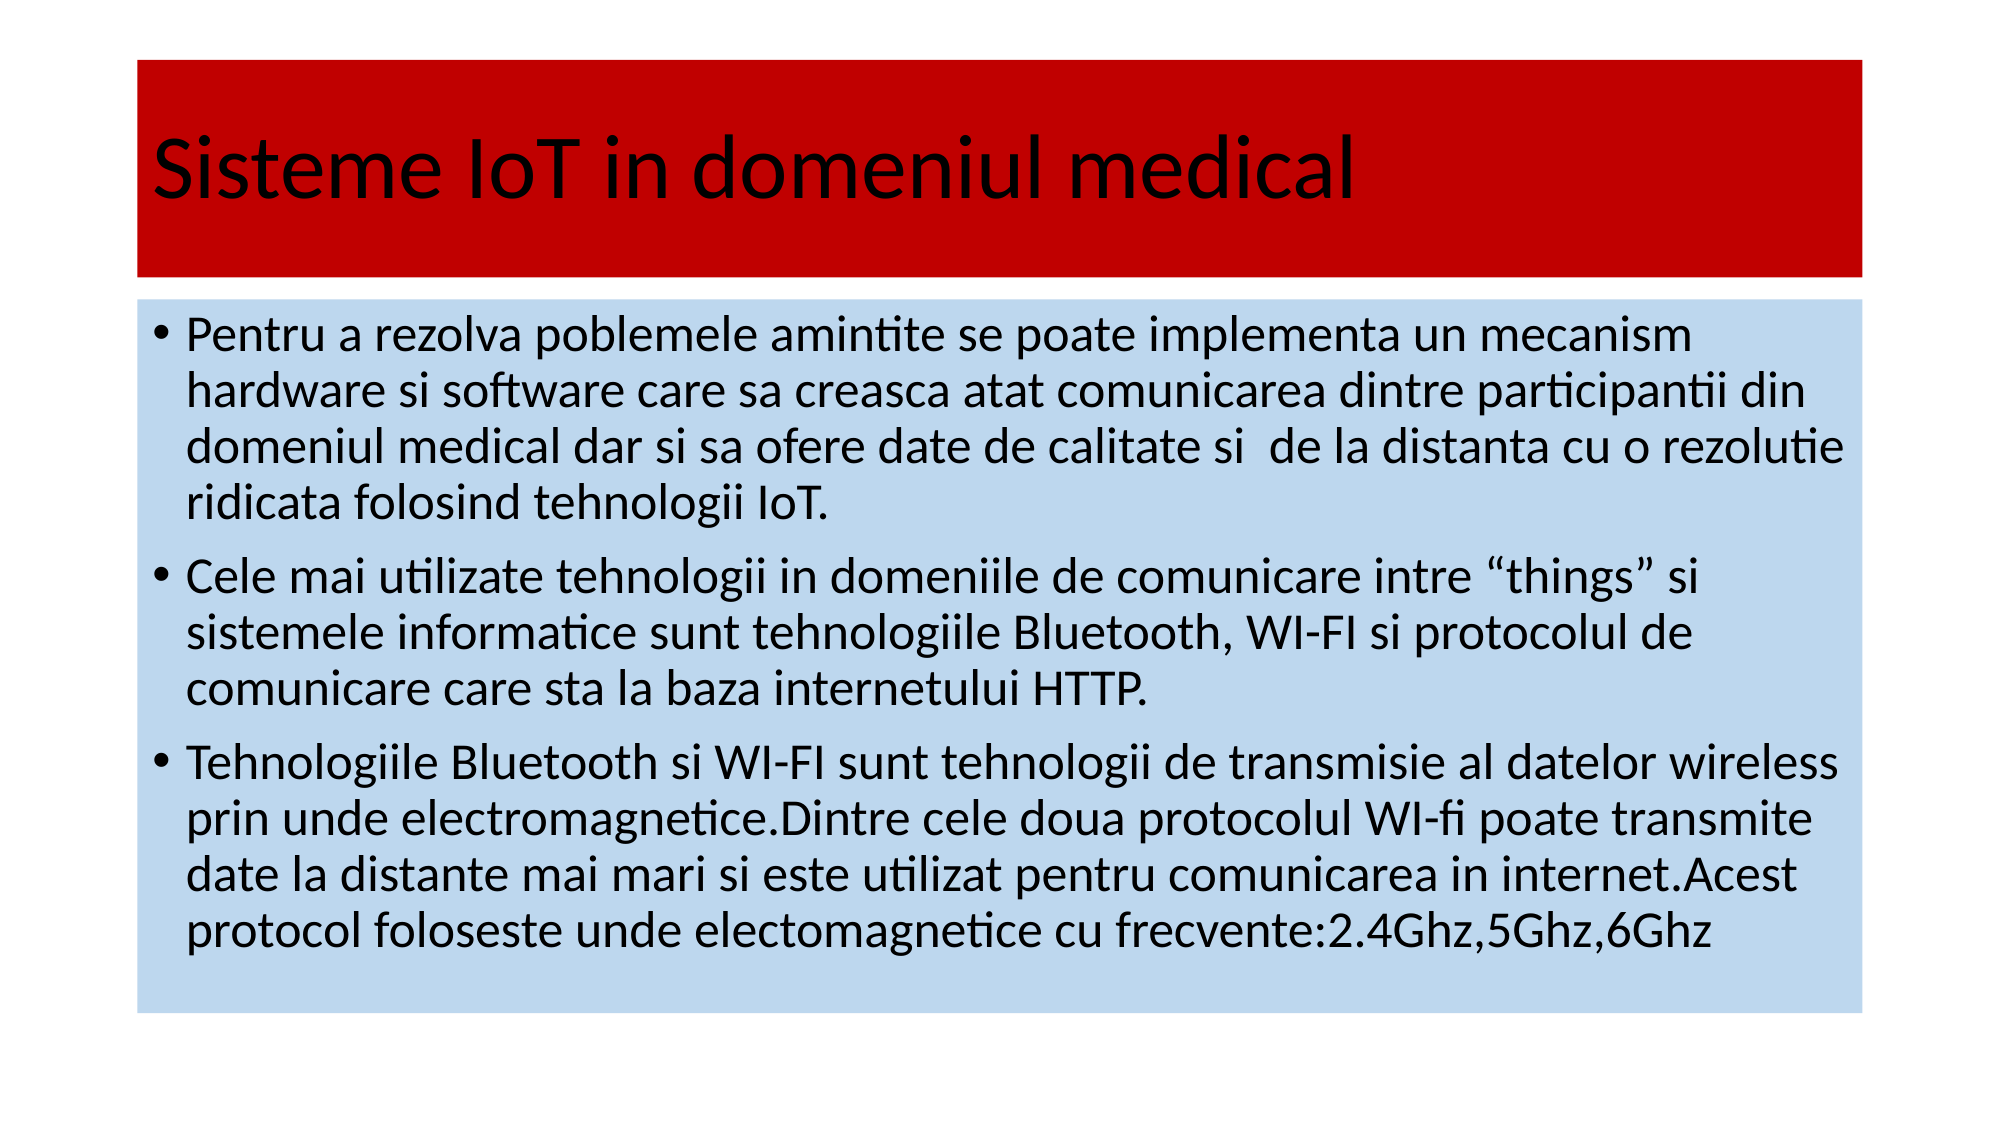

# Sisteme IoT in domeniul medical
Pentru a rezolva poblemele amintite se poate implementa un mecanism hardware si software care sa creasca atat comunicarea dintre participantii din domeniul medical dar si sa ofere date de calitate si  de la distanta cu o rezolutie ridicata folosind tehnologii IoT.
Cele mai utilizate tehnologii in domeniile de comunicare intre “things” si sistemele informatice sunt tehnologiile Bluetooth, WI-FI si protocolul de comunicare care sta la baza internetului HTTP.
Tehnologiile Bluetooth si WI-FI sunt tehnologii de transmisie al datelor wireless prin unde electromagnetice.Dintre cele doua protocolul WI-fi poate transmite date la distante mai mari si este utilizat pentru comunicarea in internet.Acest protocol foloseste unde electomagnetice cu frecvente:2.4Ghz,5Ghz,6Ghz